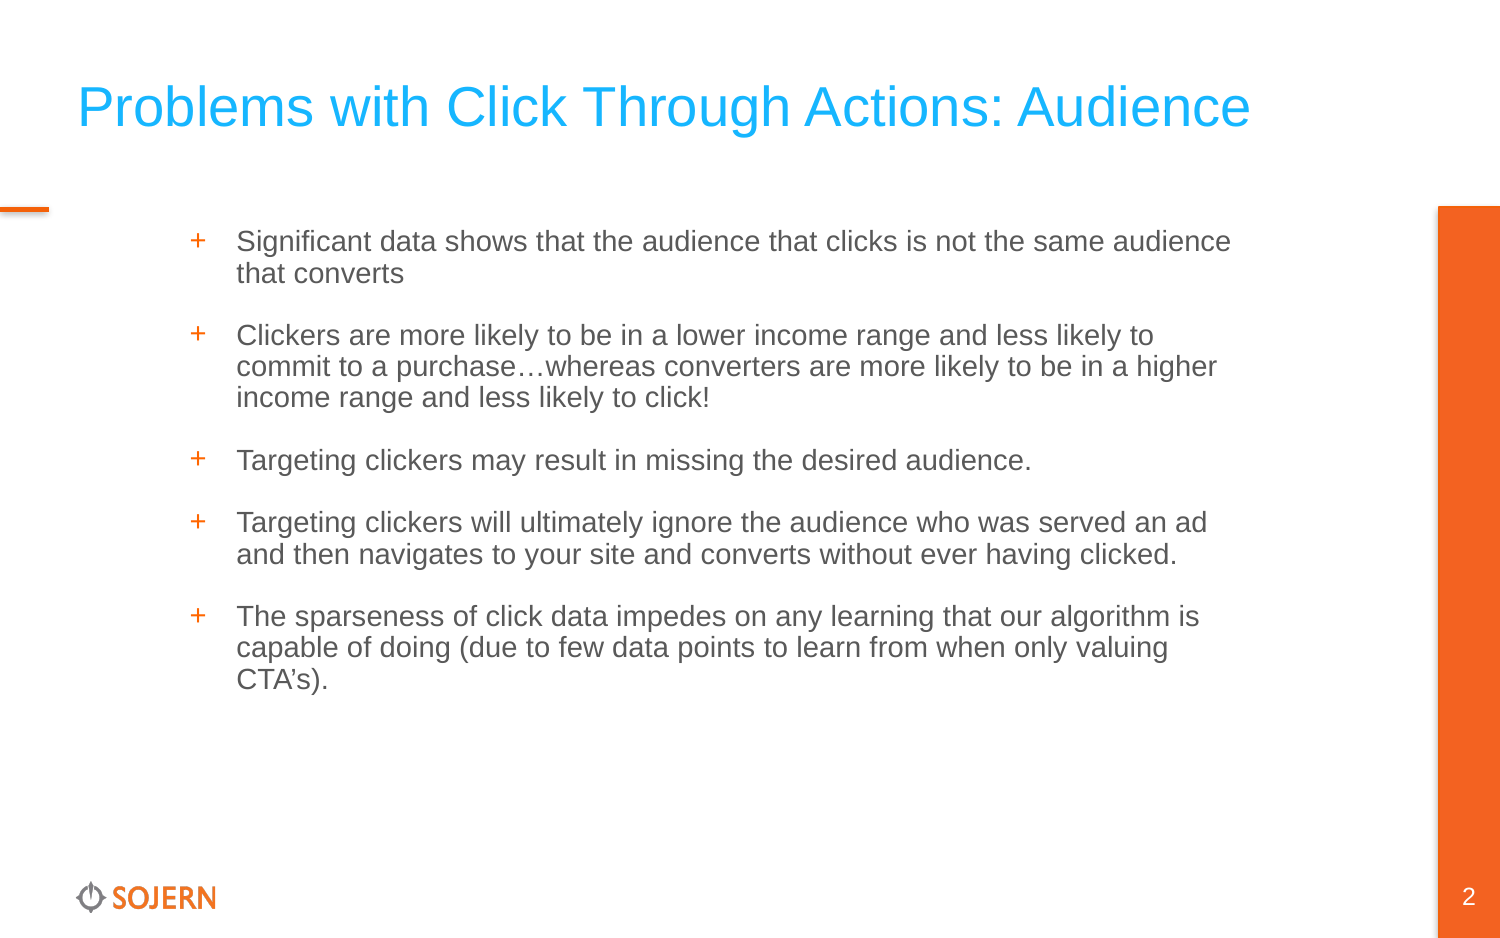

# Problems with Click Through Actions: Audience
Significant data shows that the audience that clicks is not the same audience that converts

Clickers are more likely to be in a lower income range and less likely to commit to a purchase…whereas converters are more likely to be in a higher income range and less likely to click!

Targeting clickers may result in missing the desired audience.

Targeting clickers will ultimately ignore the audience who was served an ad and then navigates to your site and converts without ever having clicked.

The sparseness of click data impedes on any learning that our algorithm is capable of doing (due to few data points to learn from when only valuing CTA’s).